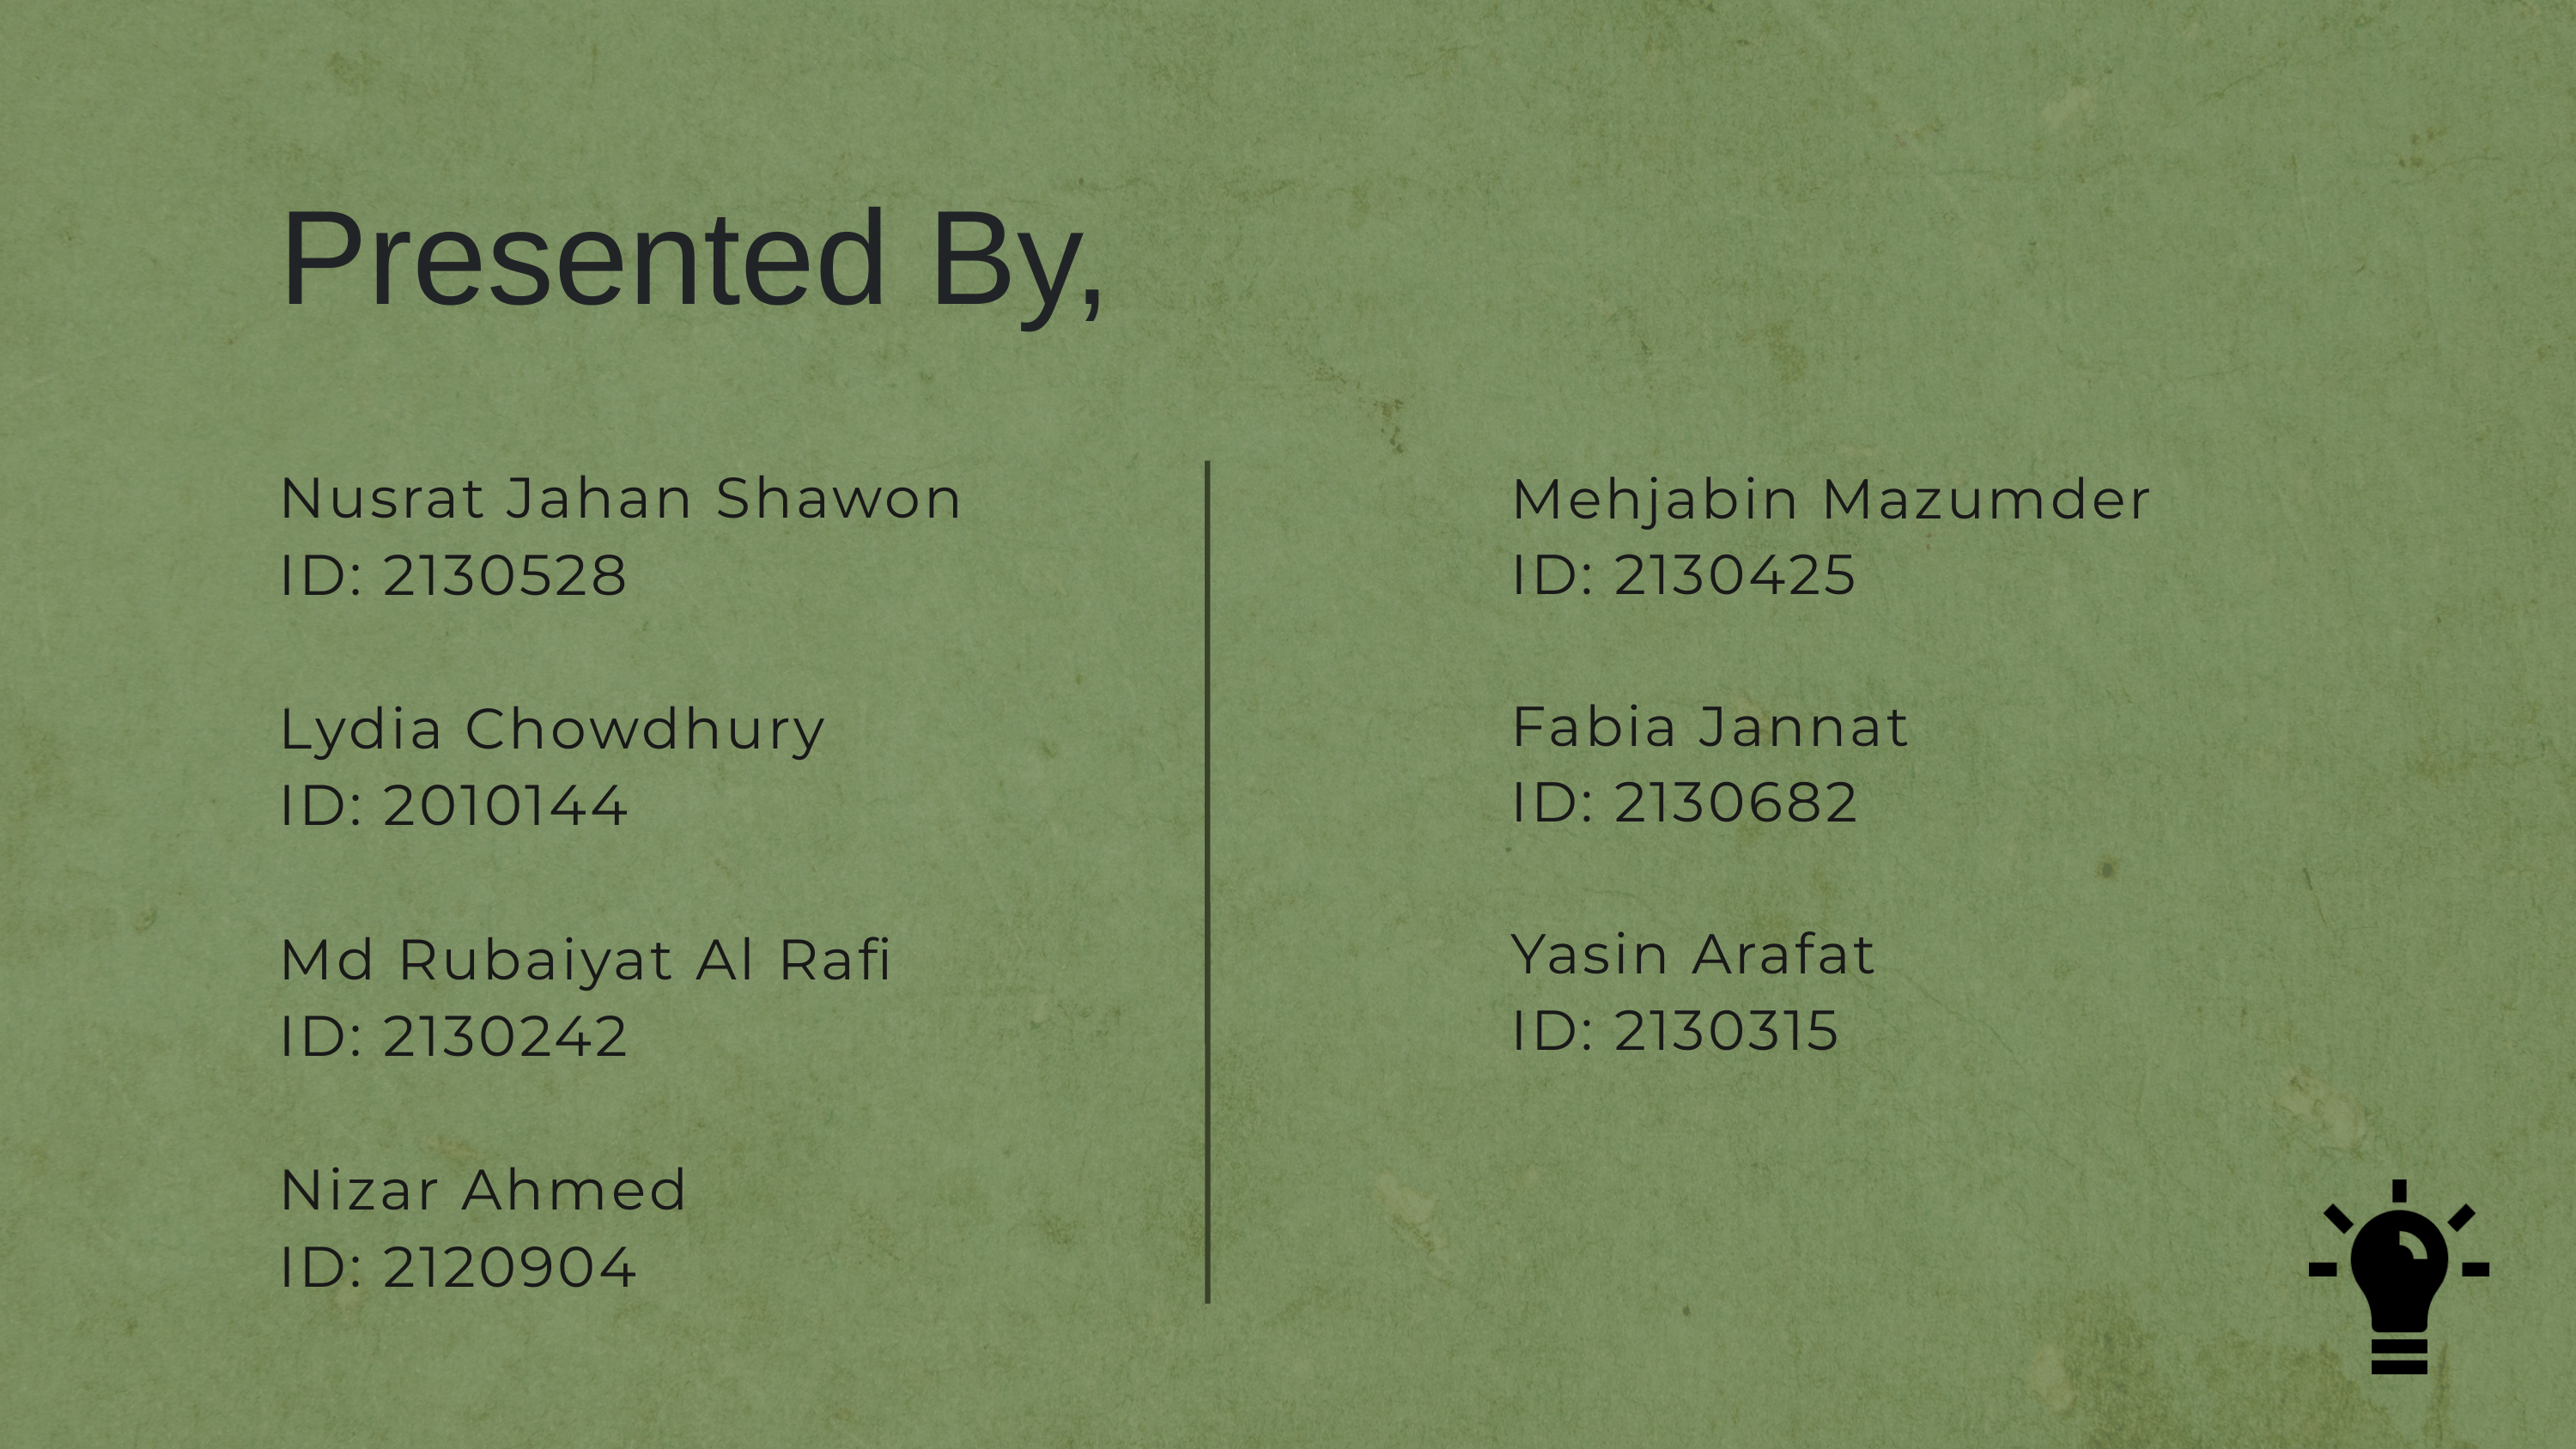

Presented By,
Nusrat Jahan Shawon
ID: 2130528

Lydia Chowdhury
ID: 2010144

Md Rubaiyat Al Rafi
ID: 2130242

Nizar Ahmed
ID: 2120904

Mehjabin Mazumder
ID: 2130425

Fabia Jannat
ID: 2130682

Yasin Arafat
ID: 2130315